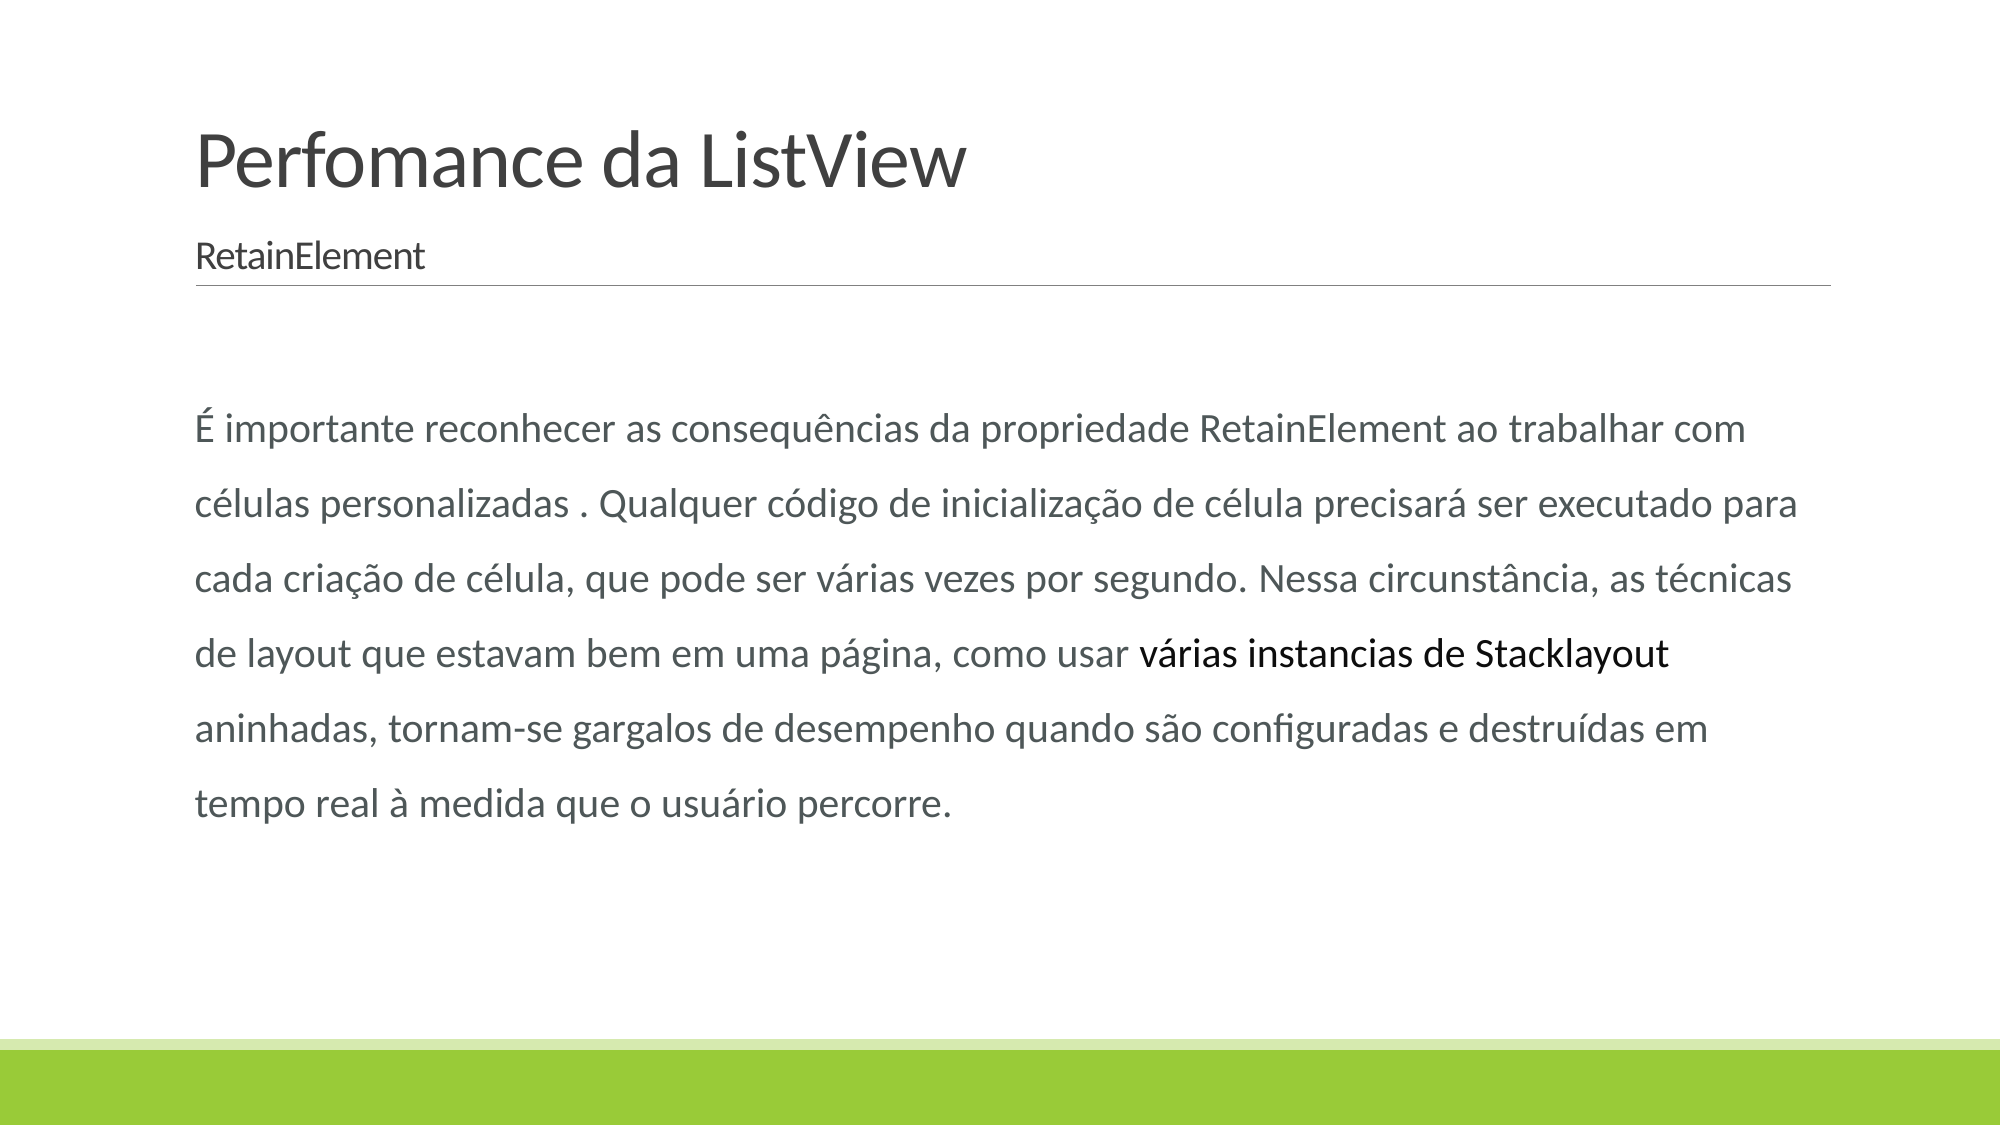

# Perfomance da ListView RetainElement
É importante reconhecer as consequências da propriedade RetainElement ao trabalhar com células personalizadas . Qualquer código de inicialização de célula precisará ser executado para cada criação de célula, que pode ser várias vezes por segundo. Nessa circunstância, as técnicas de layout que estavam bem em uma página, como usar várias instancias de Stacklayout aninhadas, tornam-se gargalos de desempenho quando são configuradas e destruídas em tempo real à medida que o usuário percorre.